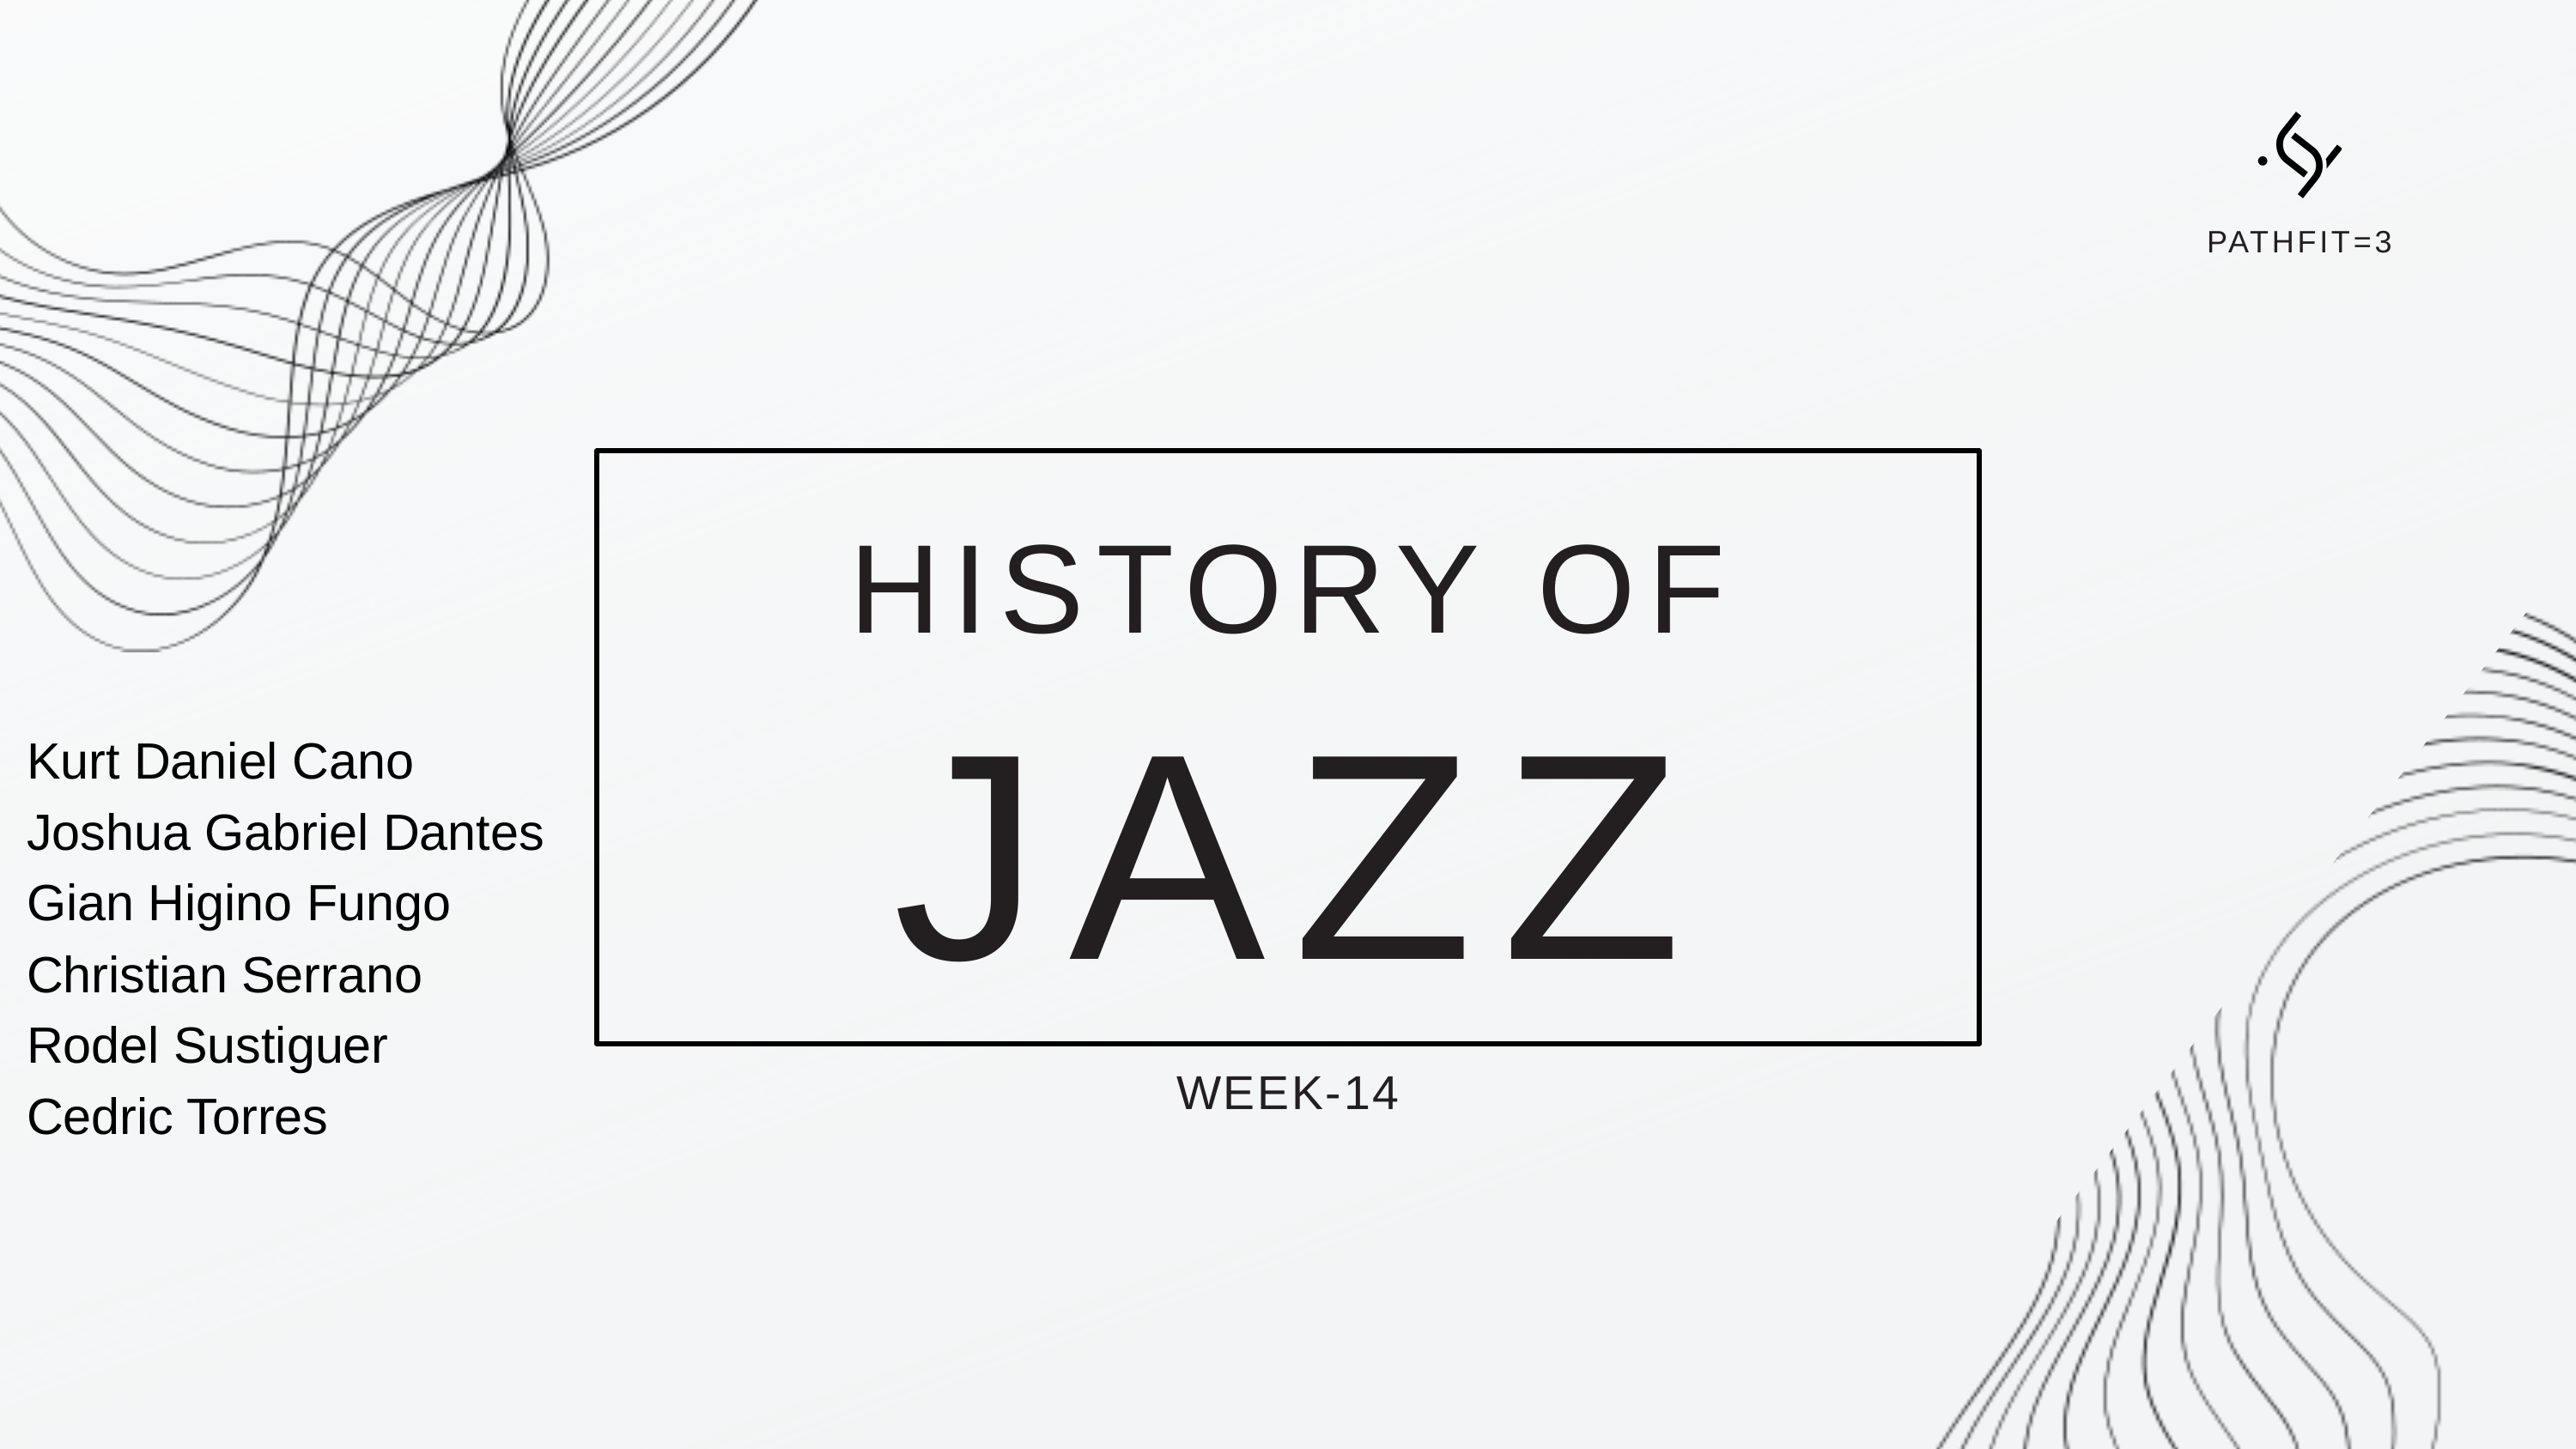

PATHFIT=3

HISTORY OF
JAZZ
Kurt Daniel Cano
Joshua Gabriel Dantes
Gian Higino Fungo
Christian Serrano
Rodel Sustiguer
Cedric Torres

WEEK-14